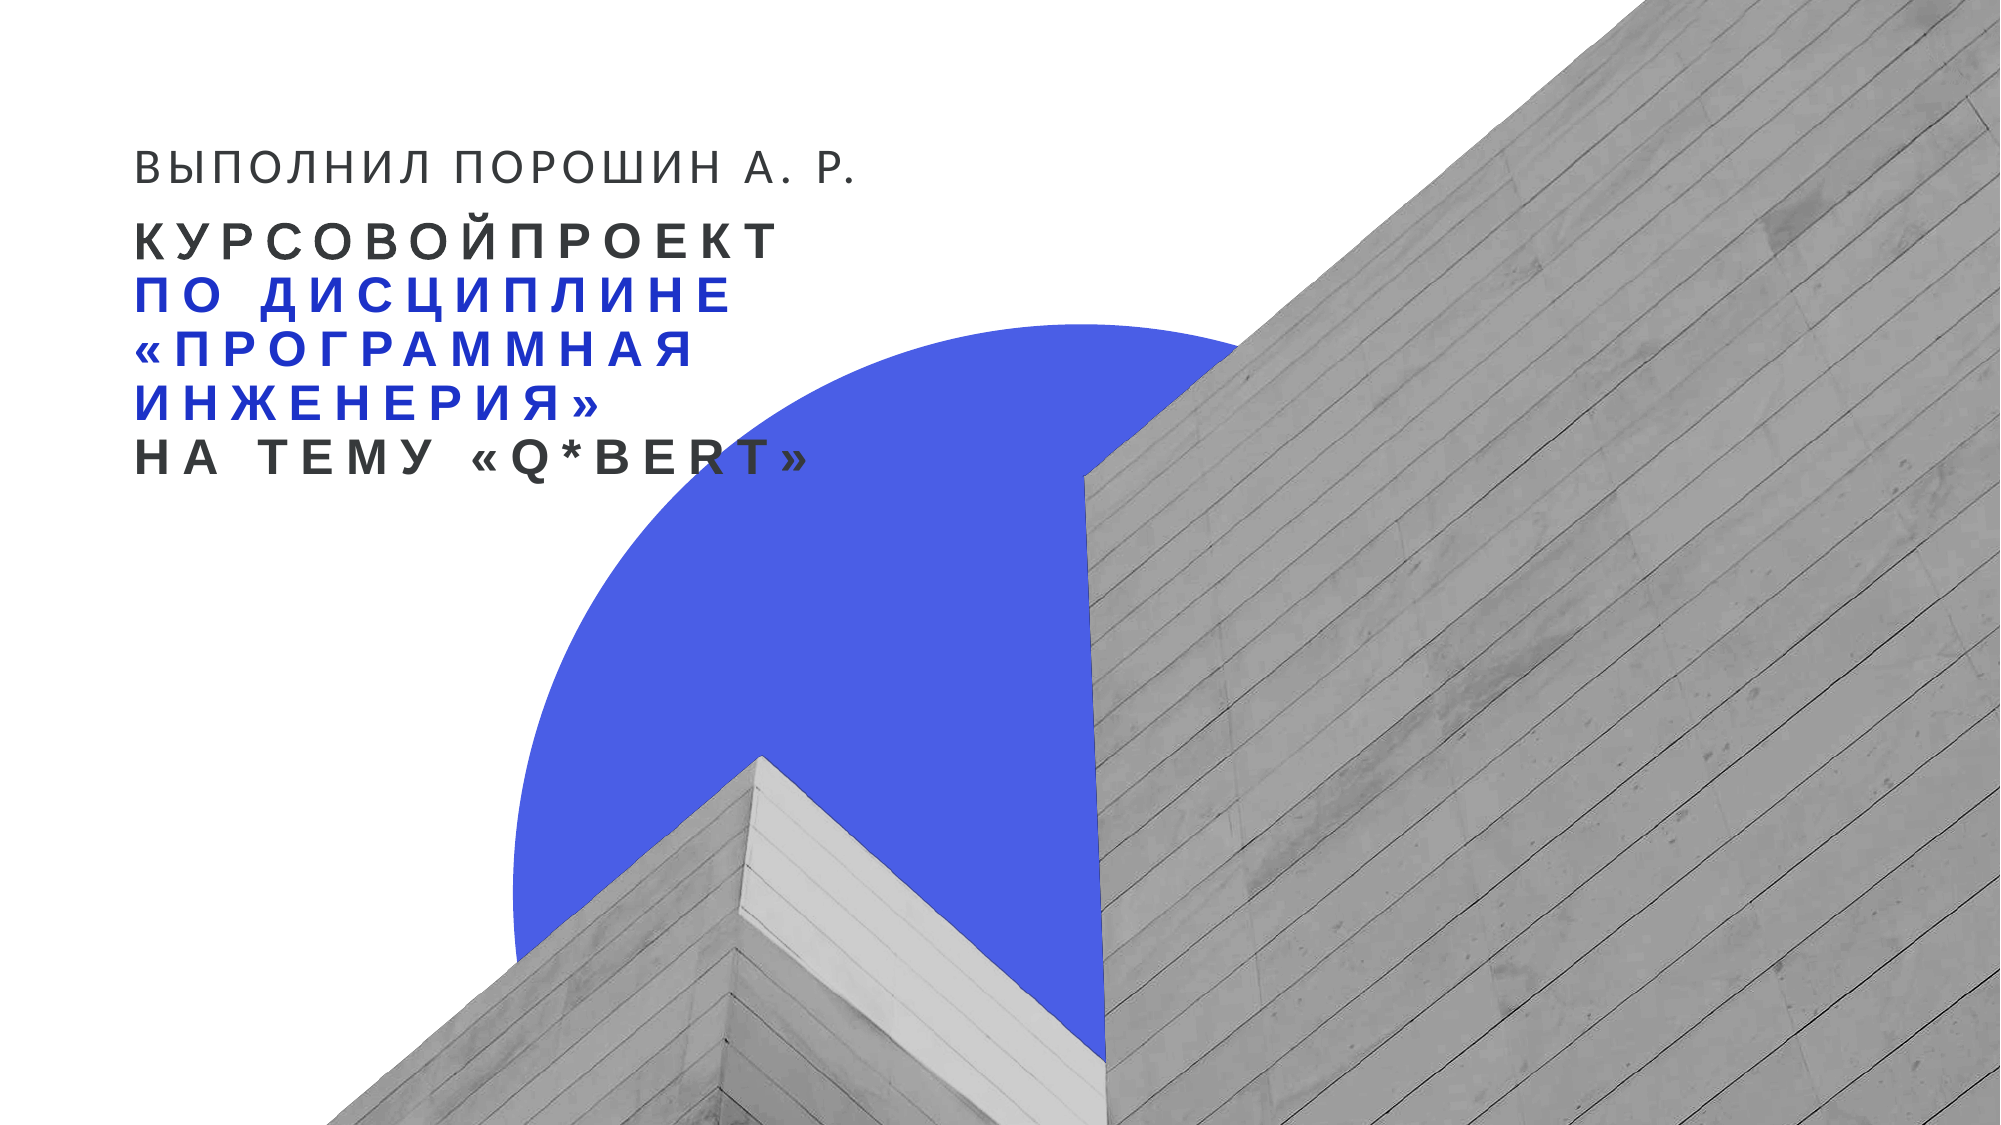

Выполнил Порошин А. Р.
# курсовойпроект По дисциплине «Программная инженерия» На тему «Q*bert»